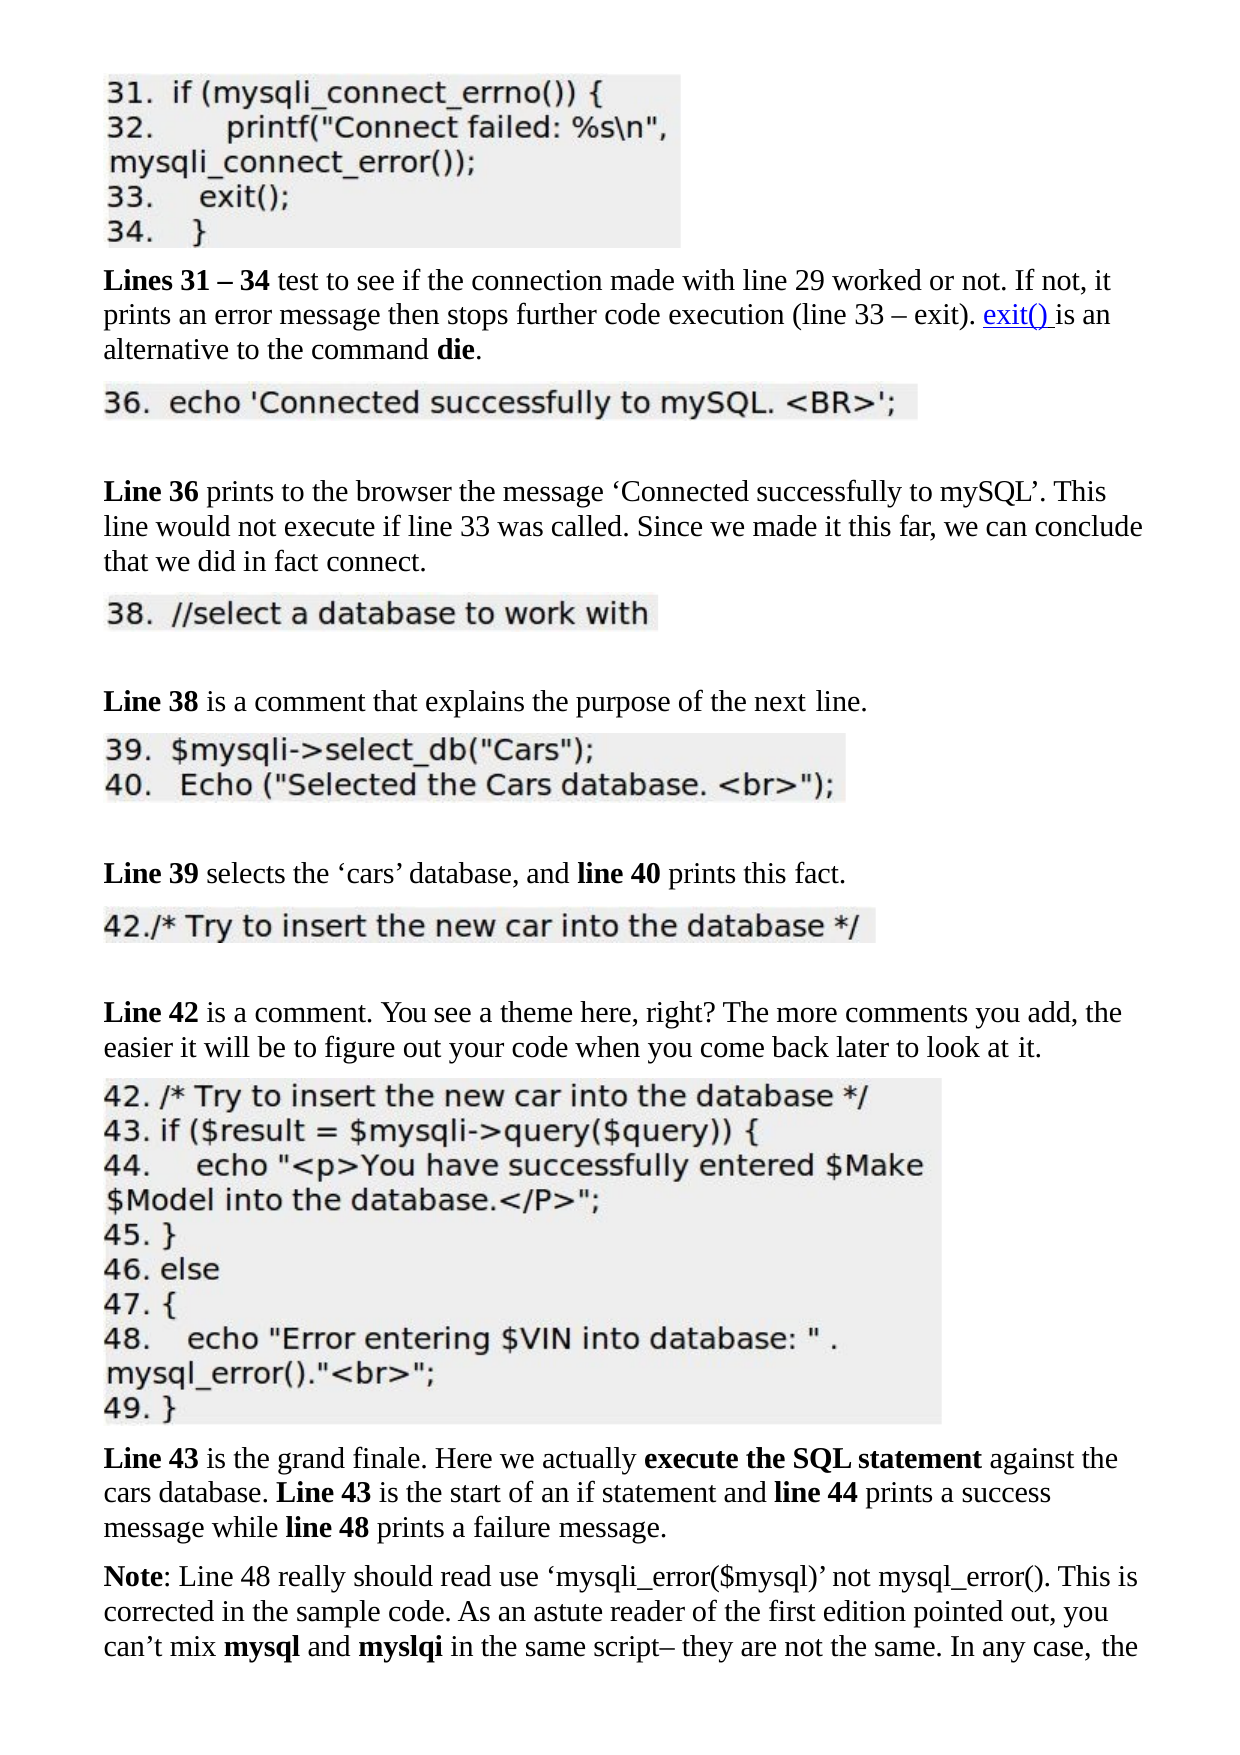

Lines 31 – 34 test to see if the connection made with line 29 worked or not. If not, it  prints an error message then stops further code execution (line 33 – exit). exit() is an  alternative to the command die.

Line 36 prints to the browser the message ‘Connected successfully to mySQL’. This  line would not execute if line 33 was called. Since we made it this far, we can conclude  that we did in fact connect.

Line 38 is a comment that explains the purpose of the next line.

Line 39 selects the ‘cars’ database, and line 40 prints this fact.

Line 42 is a comment. You see a theme here, right? The more comments you add, the  easier it will be to figure out your code when you come back later to look at it.

Line 43 is the grand finale. Here we actually execute the SQL statement against the  cars database. Line 43 is the start of an if statement and line 44 prints a success  message while line 48 prints a failure message.
Note: Line 48 really should read use ‘mysqli_error($mysql)’ not mysql_error(). This is  corrected in the sample code. As an astute reader of the first edition pointed out, you  can’t mix mysql and myslqi in the same script– they are not the same. In any case, the